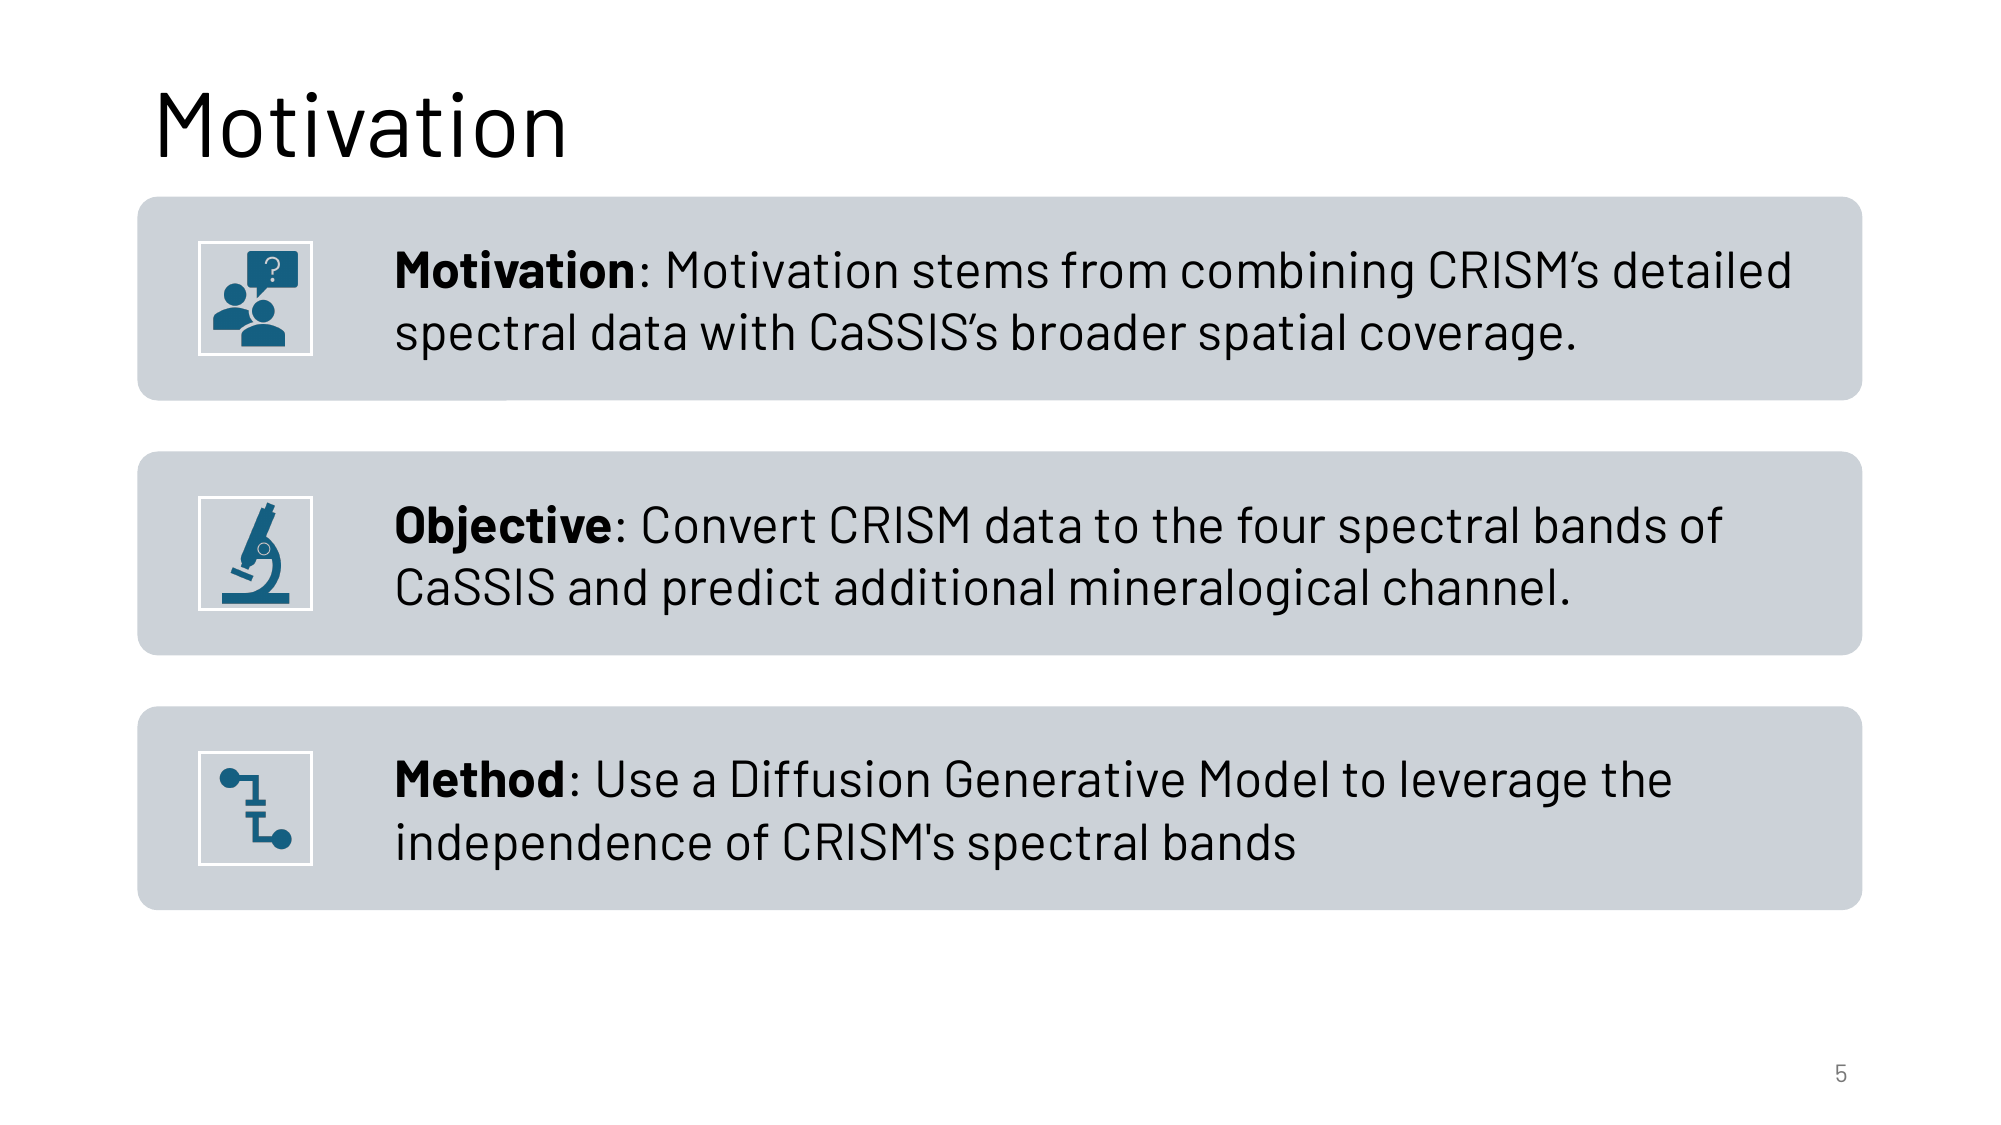

# Motivation
Motivation: Motivation stems from combining CRISM’s detailed spectral data with CaSSIS’s broader spatial coverage.
Objective: Convert CRISM data to the four spectral bands of CaSSIS and predict additional mineralogical channel.
Method: Use a Diffusion Generative Model to leverage the independence of CRISM's spectral bands
5